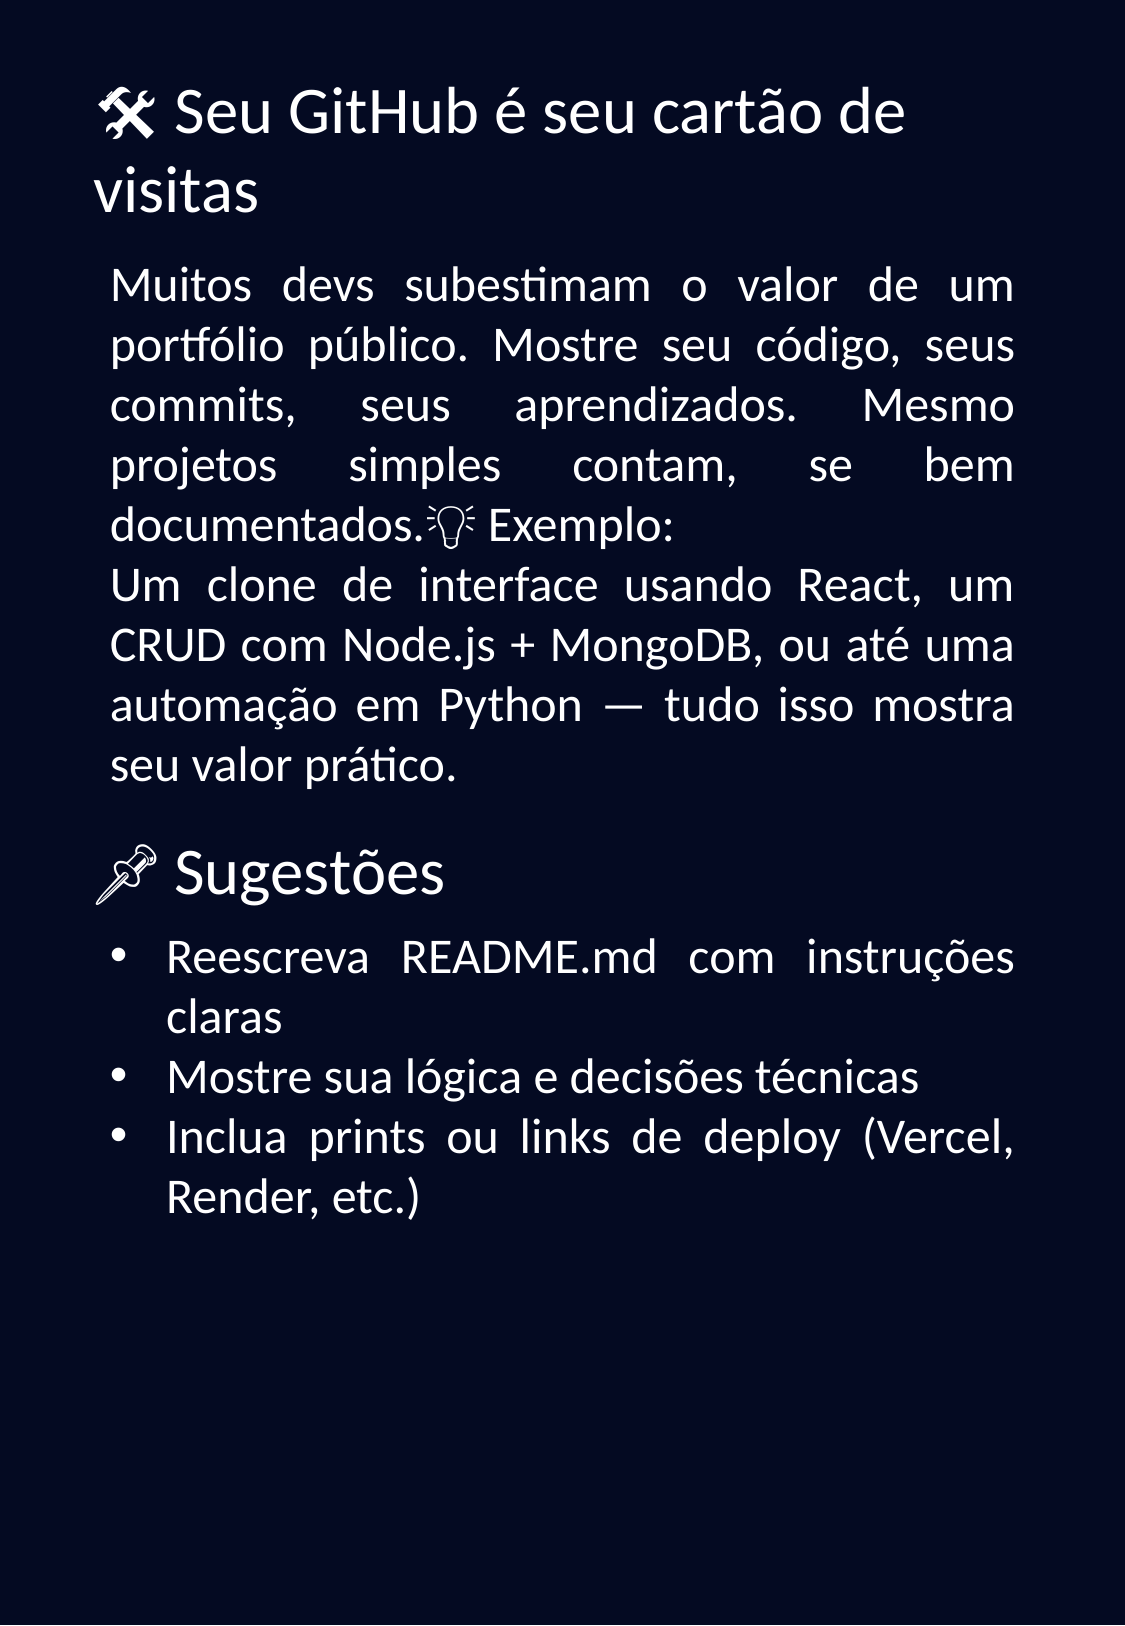

🛠️ Seu GitHub é seu cartão de visitas
Muitos devs subestimam o valor de um portfólio público. Mostre seu código, seus commits, seus aprendizados. Mesmo projetos simples contam, se bem documentados.💡 Exemplo:
Um clone de interface usando React, um CRUD com Node.js + MongoDB, ou até uma automação em Python — tudo isso mostra seu valor prático.
📌 Sugestões
Reescreva README.md com instruções claras
Mostre sua lógica e decisões técnicas
Inclua prints ou links de deploy (Vercel, Render, etc.)